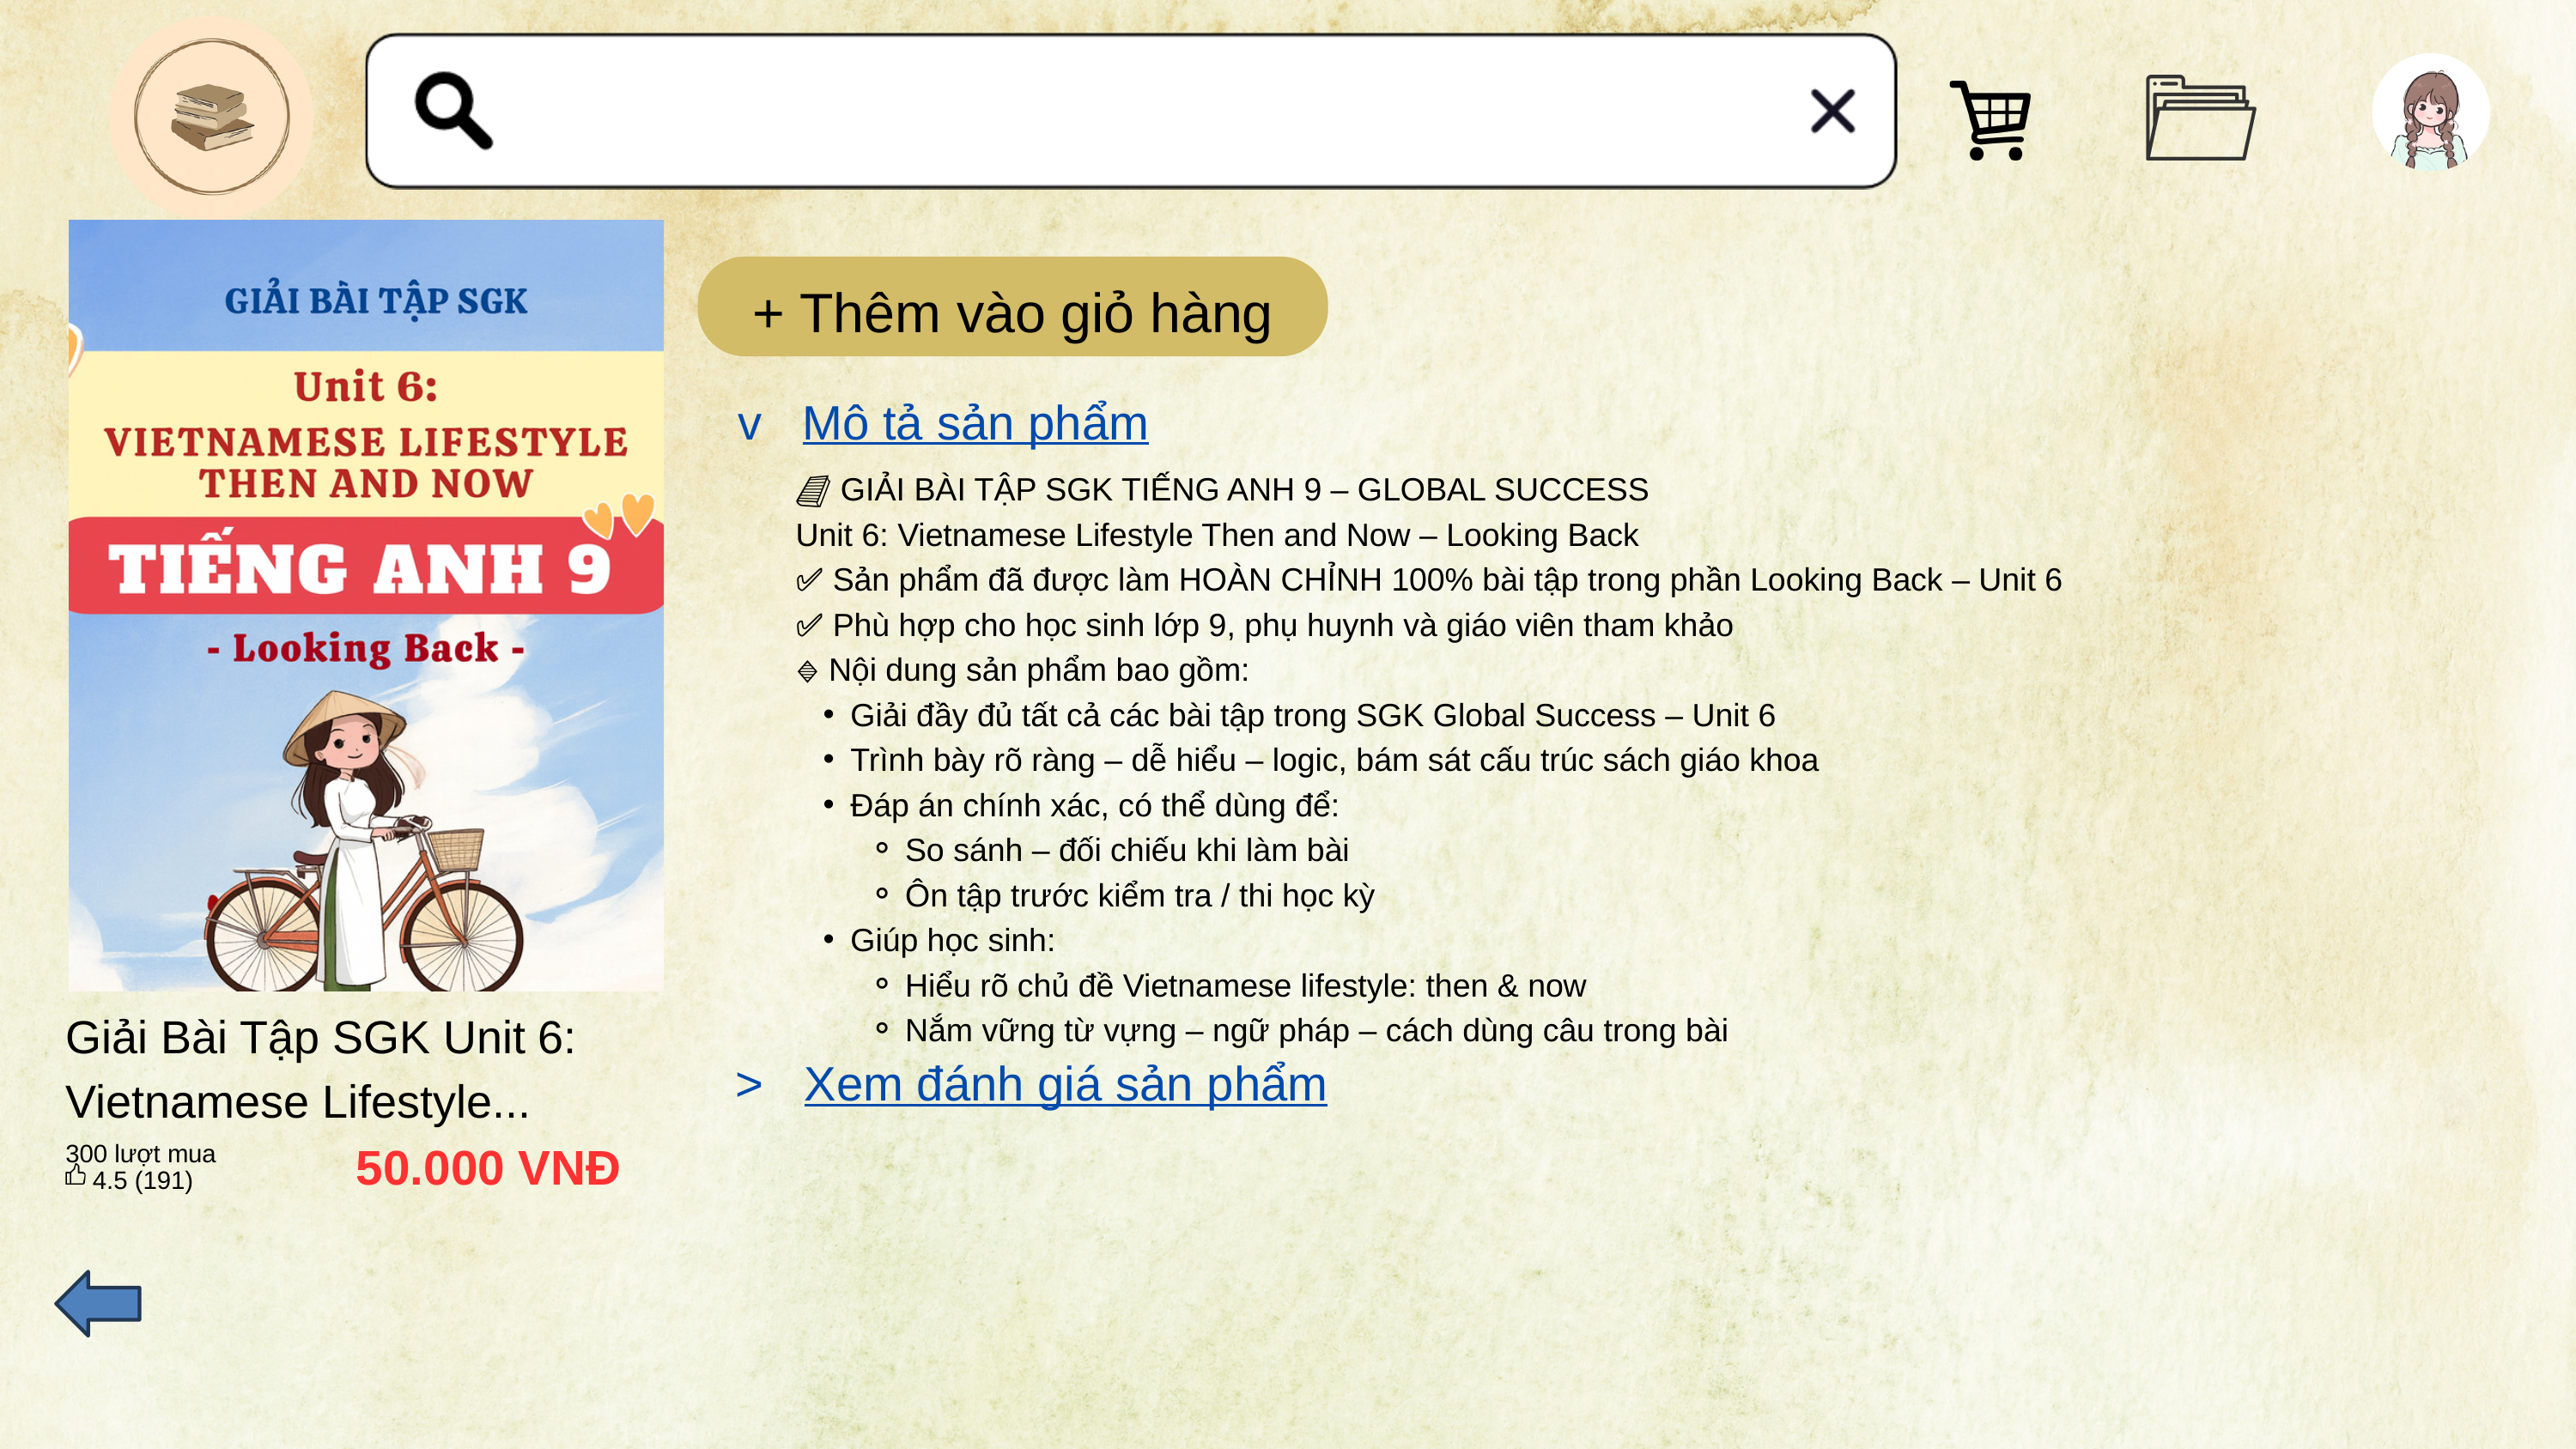

Giải Bài Tập SGK Unit 6: Vietnamese Lifestyle...
50.000 VNĐ
300 lượt mua
4.5 (191)

+ Thêm vào giỏ hàng
v   Mô tả sản phẩm
📘 GIẢI BÀI TẬP SGK TIẾNG ANH 9 – GLOBAL SUCCESS
Unit 6: Vietnamese Lifestyle Then and Now – Looking Back
✅ Sản phẩm đã được làm HOÀN CHỈNH 100% bài tập trong phần Looking Back – Unit 6
✅ Phù hợp cho học sinh lớp 9, phụ huynh và giáo viên tham khảo
🔹 Nội dung sản phẩm bao gồm:
Giải đầy đủ tất cả các bài tập trong SGK Global Success – Unit 6
Trình bày rõ ràng – dễ hiểu – logic, bám sát cấu trúc sách giáo khoa
Đáp án chính xác, có thể dùng để:
So sánh – đối chiếu khi làm bài
Ôn tập trước kiểm tra / thi học kỳ
Giúp học sinh:
Hiểu rõ chủ đề Vietnamese lifestyle: then & now
Nắm vững từ vựng – ngữ pháp – cách dùng câu trong bài

>   Xem đánh giá sản phẩm